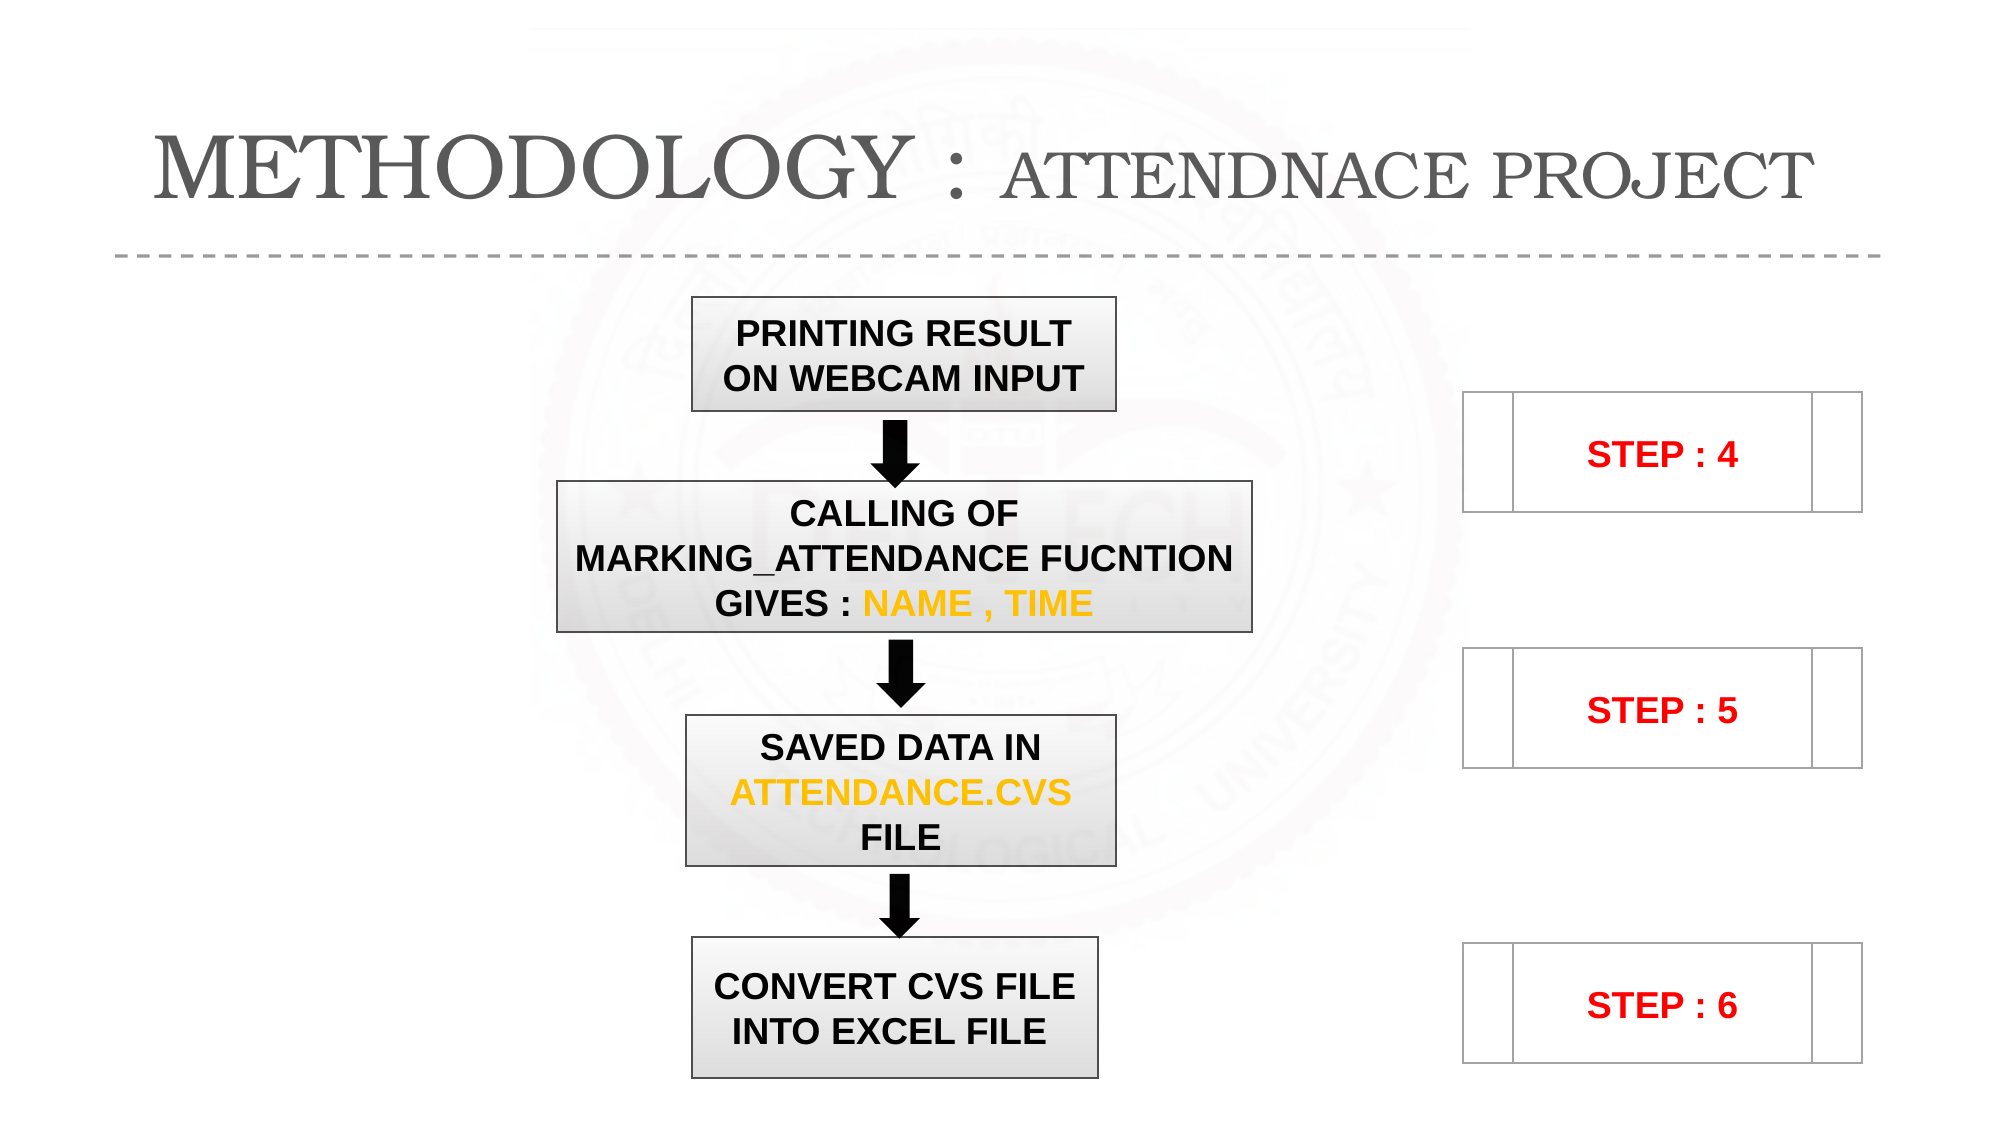

# METHODOLOGY : ATTENDNACE PROJECT
PRINTING RESULT ON WEBCAM INPUT
STEP : 4

CALLING OF MARKING_ATTENDANCE FUCNTION
GIVES : NAME , TIME
STEP : 5

SAVED DATA IN ATTENDANCE.CVS FILE

CONVERT CVS FILE INTO EXCEL FILE
STEP : 6